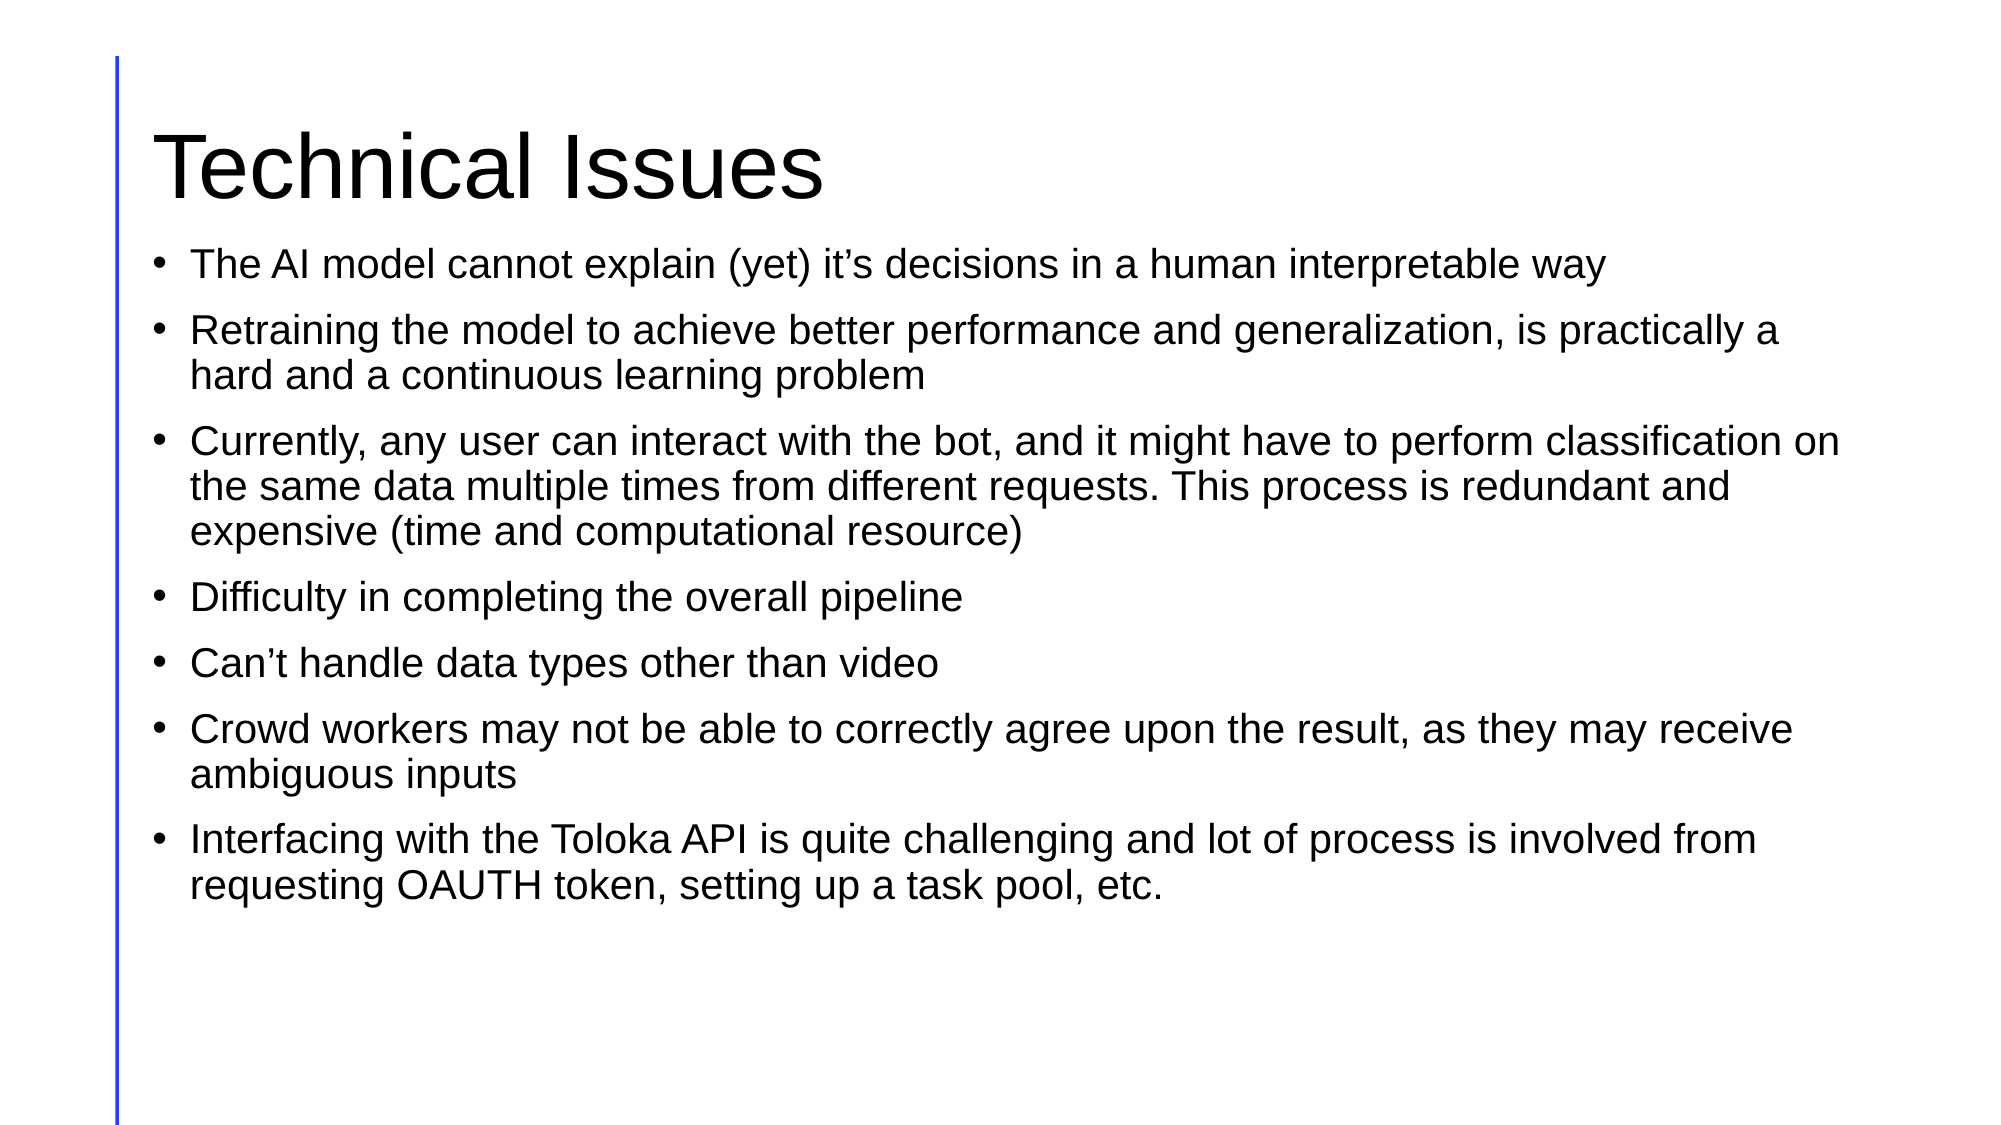

# Technical Issues
The AI model cannot explain (yet) it’s decisions in a human interpretable way
Retraining the model to achieve better performance and generalization, is practically a hard and a continuous learning problem
Currently, any user can interact with the bot, and it might have to perform classification on the same data multiple times from different requests. This process is redundant and expensive (time and computational resource)
Difficulty in completing the overall pipeline
Can’t handle data types other than video
Crowd workers may not be able to correctly agree upon the result, as they may receive ambiguous inputs
Interfacing with the Toloka API is quite challenging and lot of process is involved from requesting OAUTH token, setting up a task pool, etc.